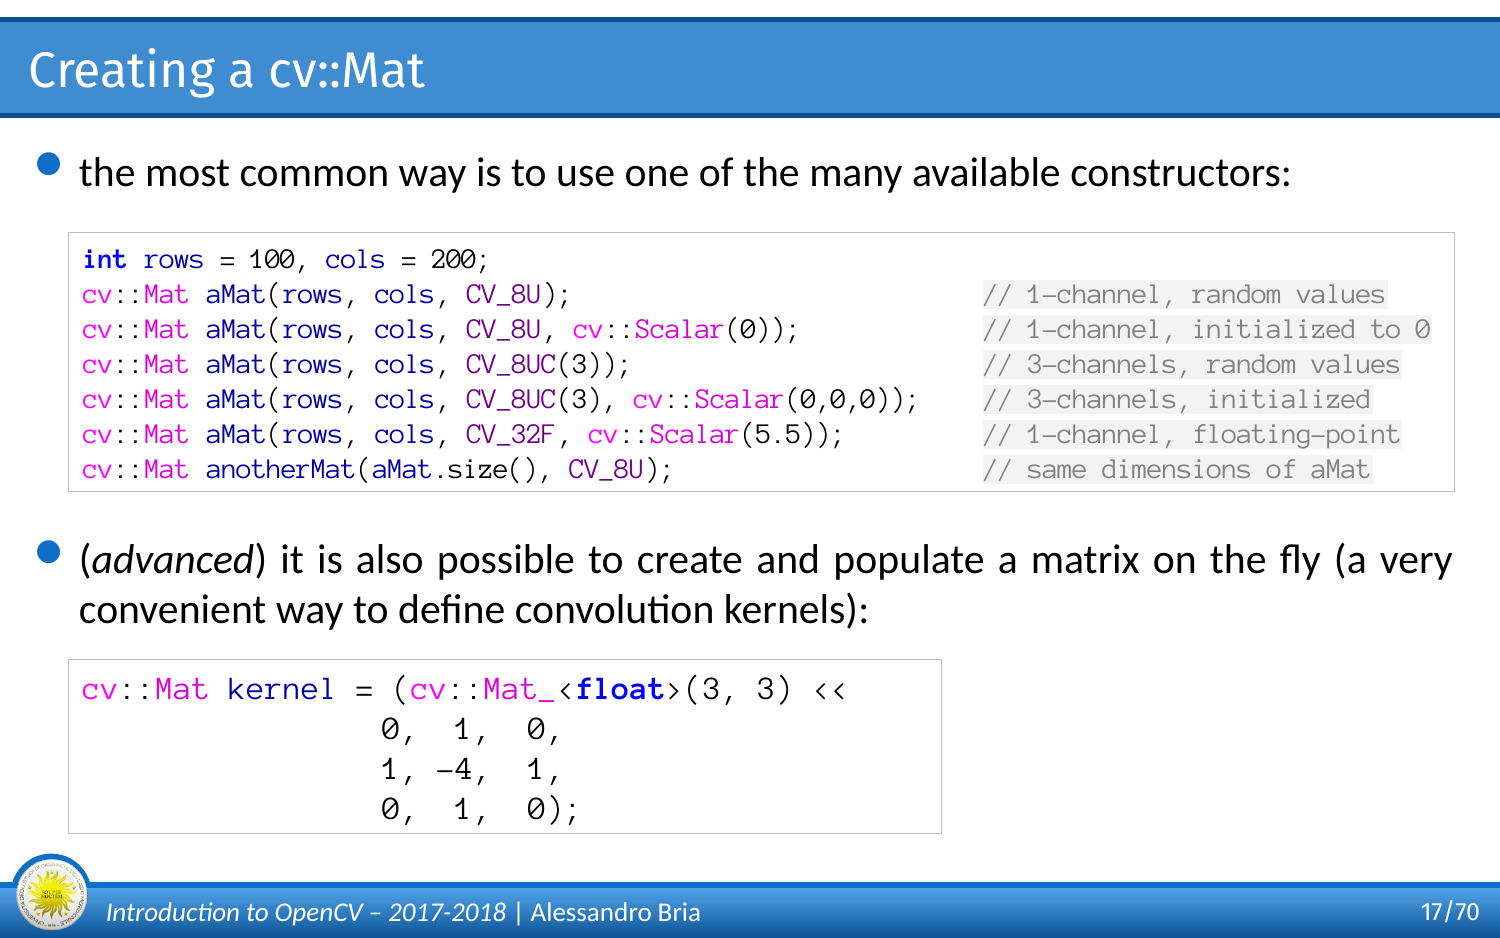

# Creating a cv::Mat
the most common way is to use one of the many available constructors:

(advanced) it is also possible to create and populate a matrix on the fly (a very convenient way to define convolution kernels):

int rows = 100, cols = 200;
cv::Mat aMat(rows, cols, CV_8U);	           	// 1-channel, random values
cv::Mat aMat(rows, cols, CV_8U, cv::Scalar(0));  		// 1-channel, initialized to 0
cv::Mat aMat(rows, cols, CV_8UC(3));		  	// 3-channels, random values
cv::Mat aMat(rows, cols, CV_8UC(3), cv::Scalar(0,0,0));	// 3-channels, initialized
cv::Mat aMat(rows, cols, CV_32F, cv::Scalar(5.5));  	// 1-channel, floating-point
cv::Mat anotherMat(aMat.size(), CV_8U);			// same dimensions of aMat
cv::Mat kernel = (cv::Mat_<float>(3, 3) <<
0,  1,  0,
1, -4,  1,
0,  1,  0);